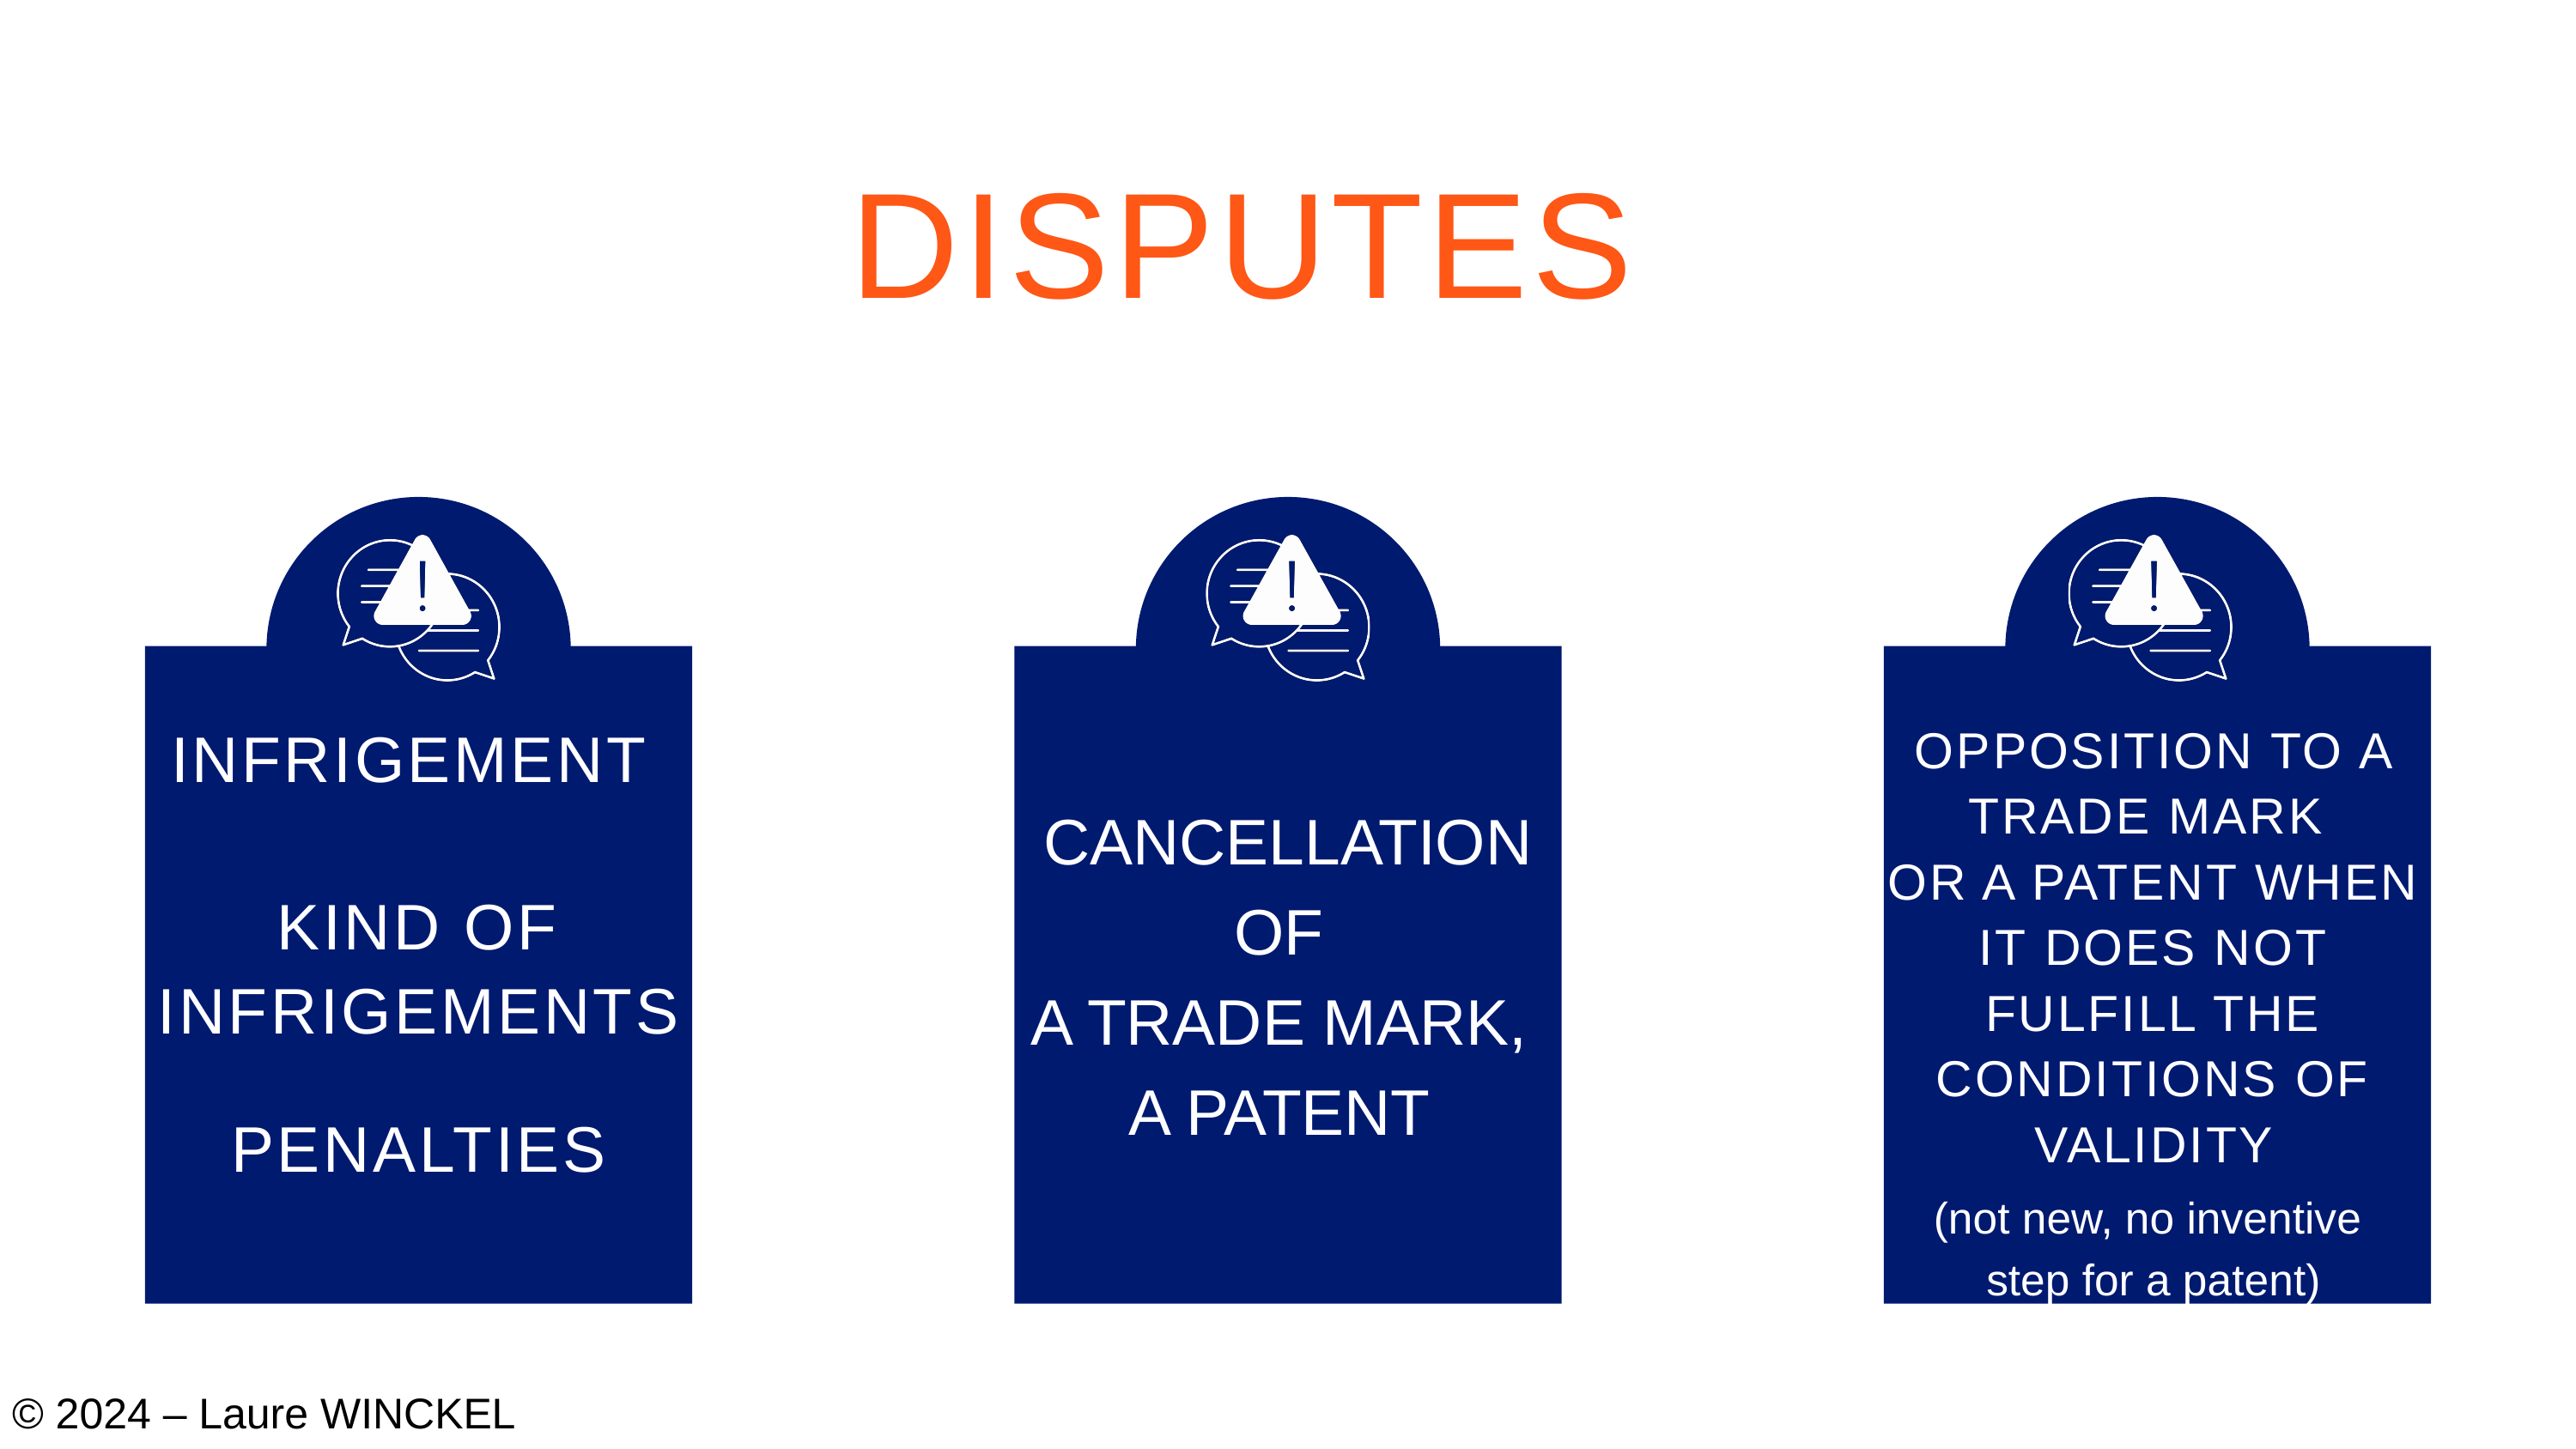

DISPUTES

INFRIGEMENT

KIND OF INFRIGEMENTS

OPPOSITION TO A TRADE MARK
OR A PATENT WHEN IT DOES NOT FULFILL THE CONDITIONS OF VALIDITY

CANCELLATION OF
A TRADE MARK,
A PATENT
PENALTIES

(not new, no inventive
step for a patent)
© 2024 – Laure WINCKEL